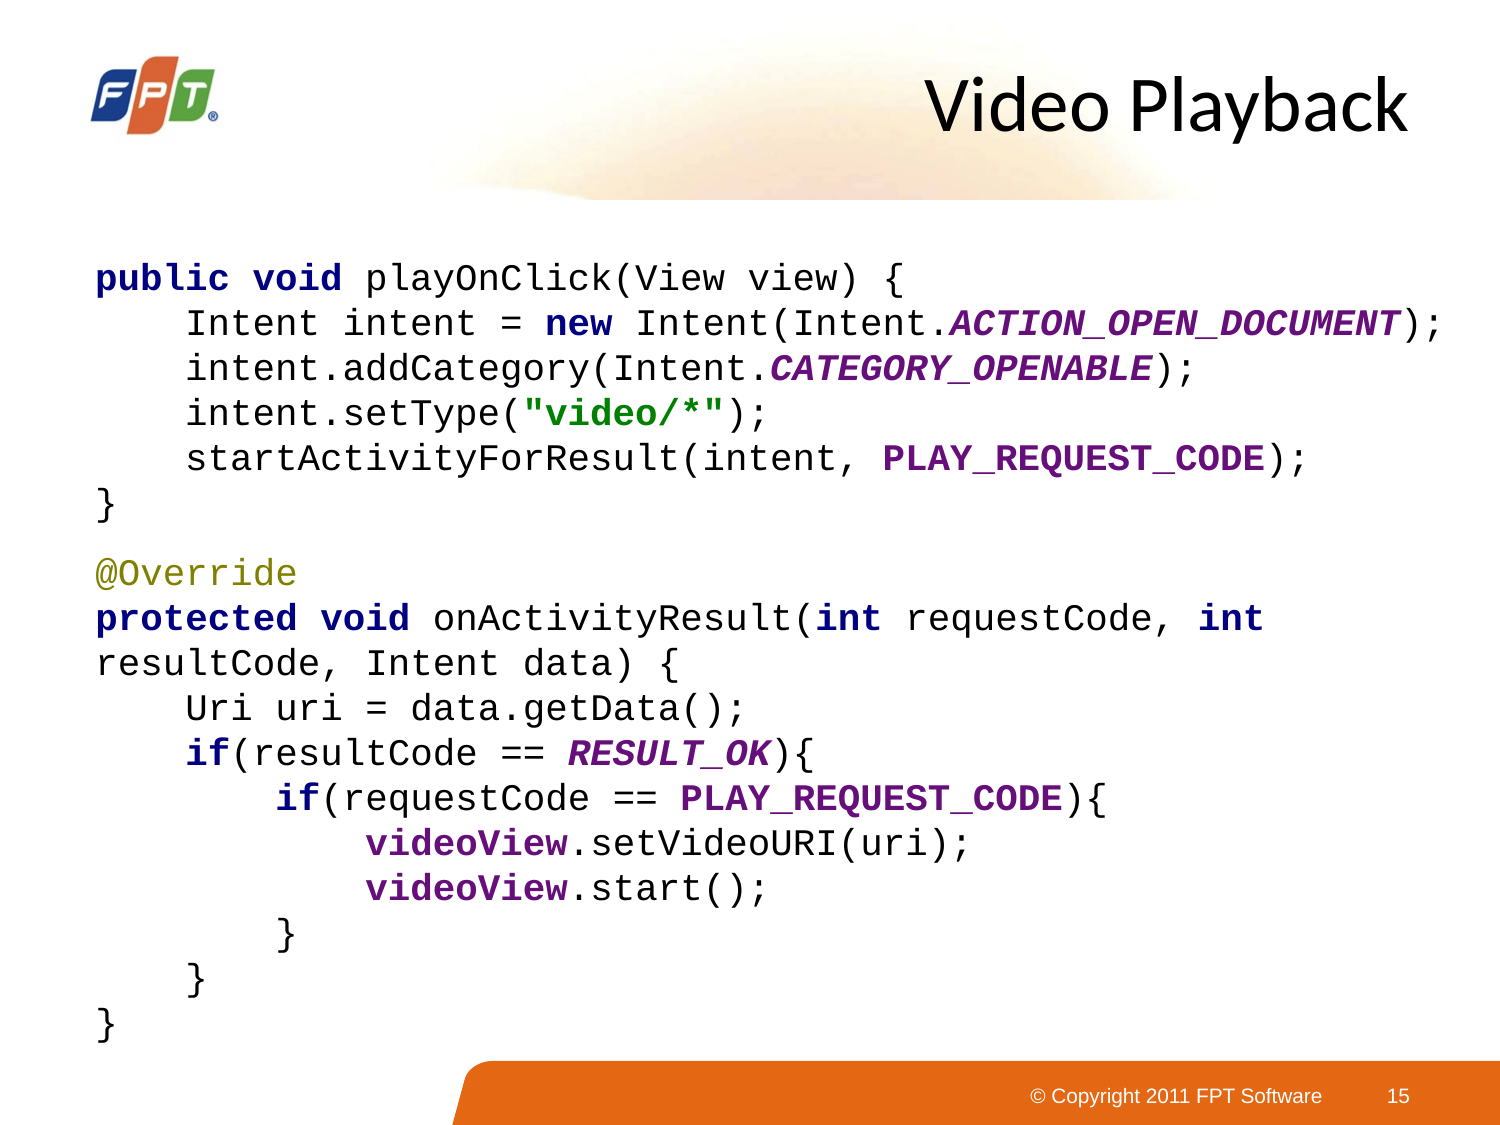

# Video Playback
public void playOnClick(View view) {
    Intent intent = new Intent(Intent.ACTION_OPEN_DOCUMENT);
    intent.addCategory(Intent.CATEGORY_OPENABLE);
    intent.setType("video/*");
    startActivityForResult(intent, PLAY_REQUEST_CODE);
}
@Override
protected void onActivityResult(int requestCode, int resultCode, Intent data) {
    Uri uri = data.getData();
    if(resultCode == RESULT_OK){
        if(requestCode == PLAY_REQUEST_CODE){
            videoView.setVideoURI(uri);
            videoView.start();
        }
    }
}